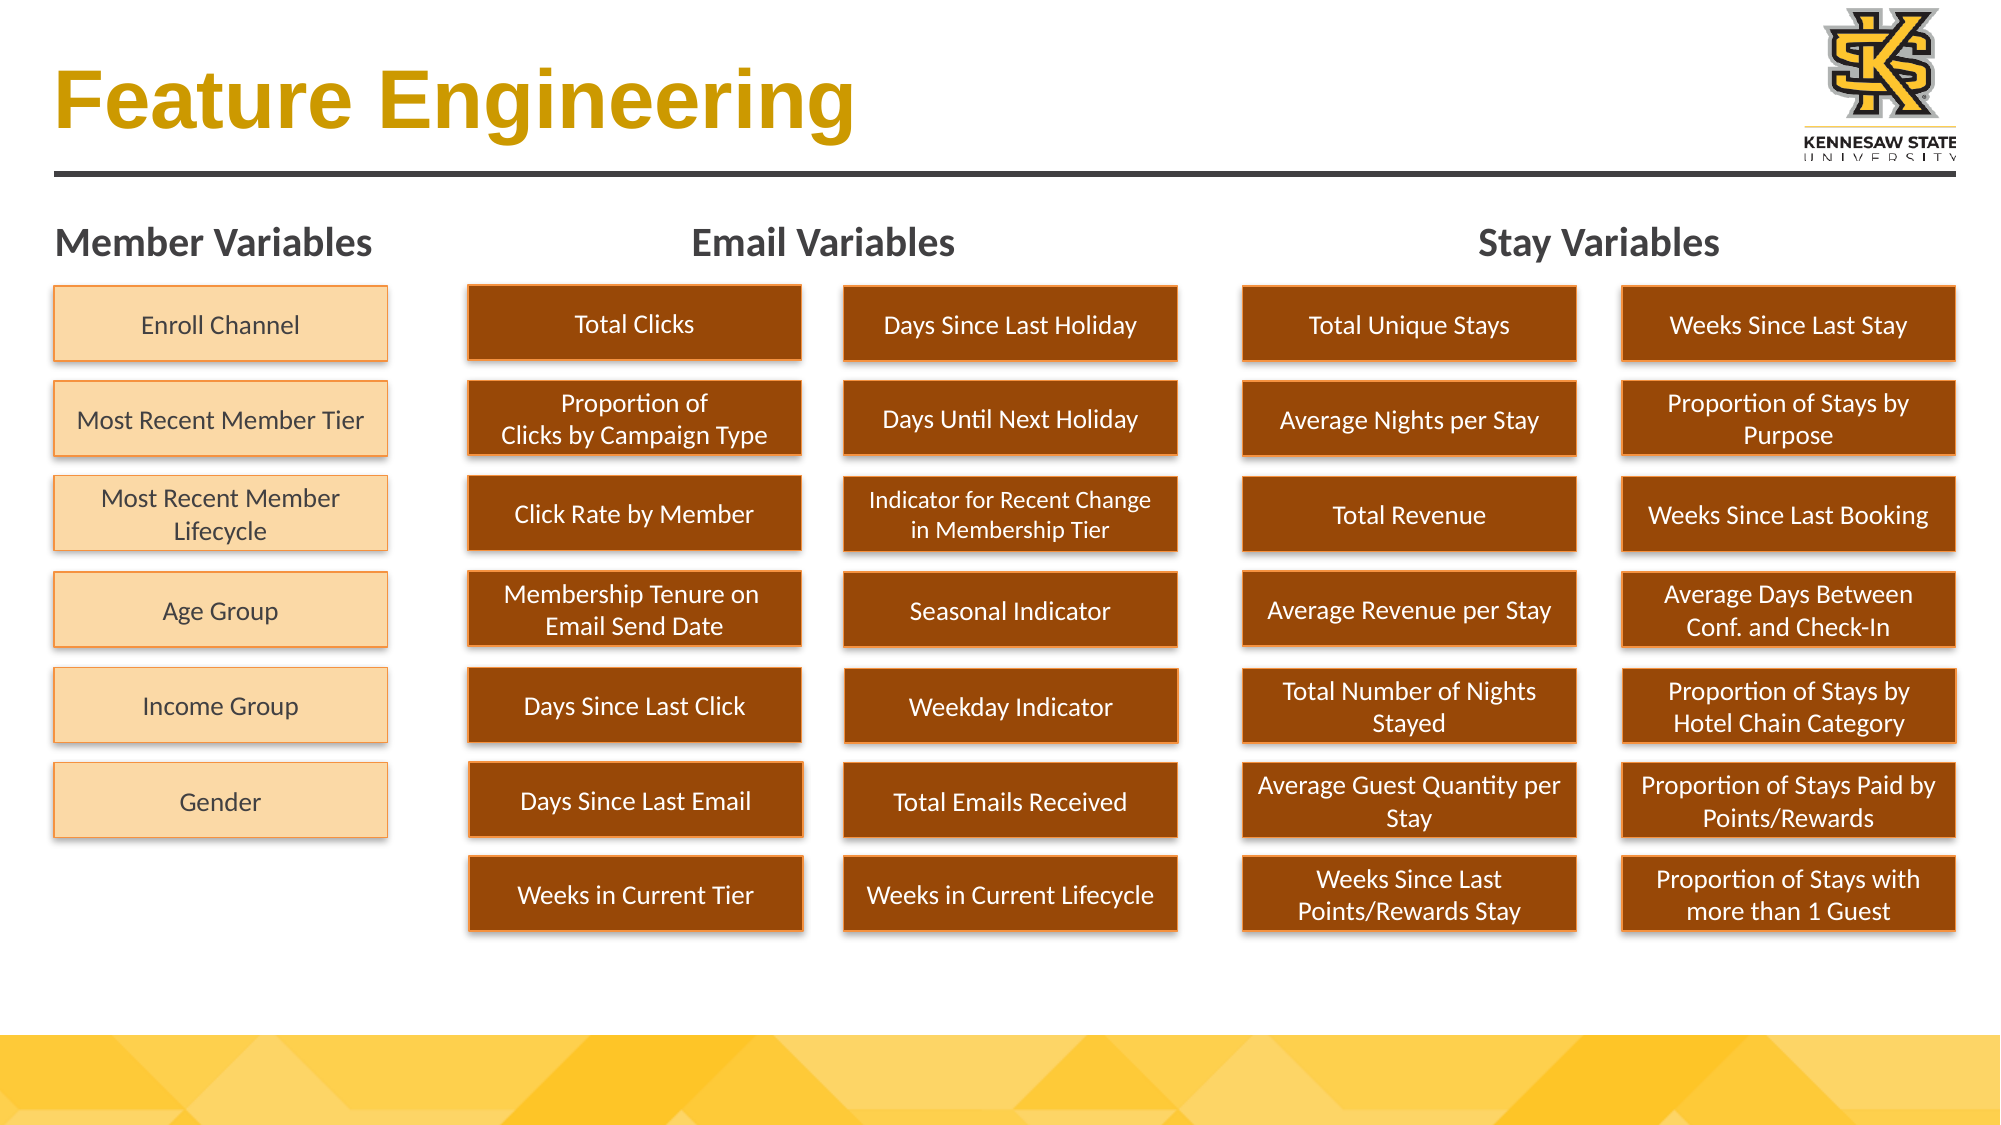

# Feature Engineering
Member Variables
Email Variables
Stay Variables
Total Clicks
Enroll Channel
Days Since Last Holiday
Total Unique Stays
Weeks Since Last Stay
Proportion of Clicks by Campaign Type
Days Until Next Holiday
Proportion of Stays by Purpose
Most Recent Member Tier
Average Nights per Stay
Most Recent Member Lifecycle
Click Rate by Member
Indicator for Recent Change in Membership Tier
Total Revenue
Weeks Since Last Booking
Membership Tenure on
Email Send Date
Average Revenue per Stay
Age Group
Seasonal Indicator
Average Days Between Conf. and Check-In
Income Group
Days Since Last Click
Weekday Indicator
Total Number of Nights Stayed
Proportion of Stays by Hotel Chain Category
Days Since Last Email
Gender
Total Emails Received
Average Guest Quantity per Stay
Proportion of Stays Paid by Points/Rewards
Weeks in Current Tier
Weeks in Current Lifecycle
Weeks Since Last Points/Rewards Stay
Proportion of Stays with more than 1 Guest
16